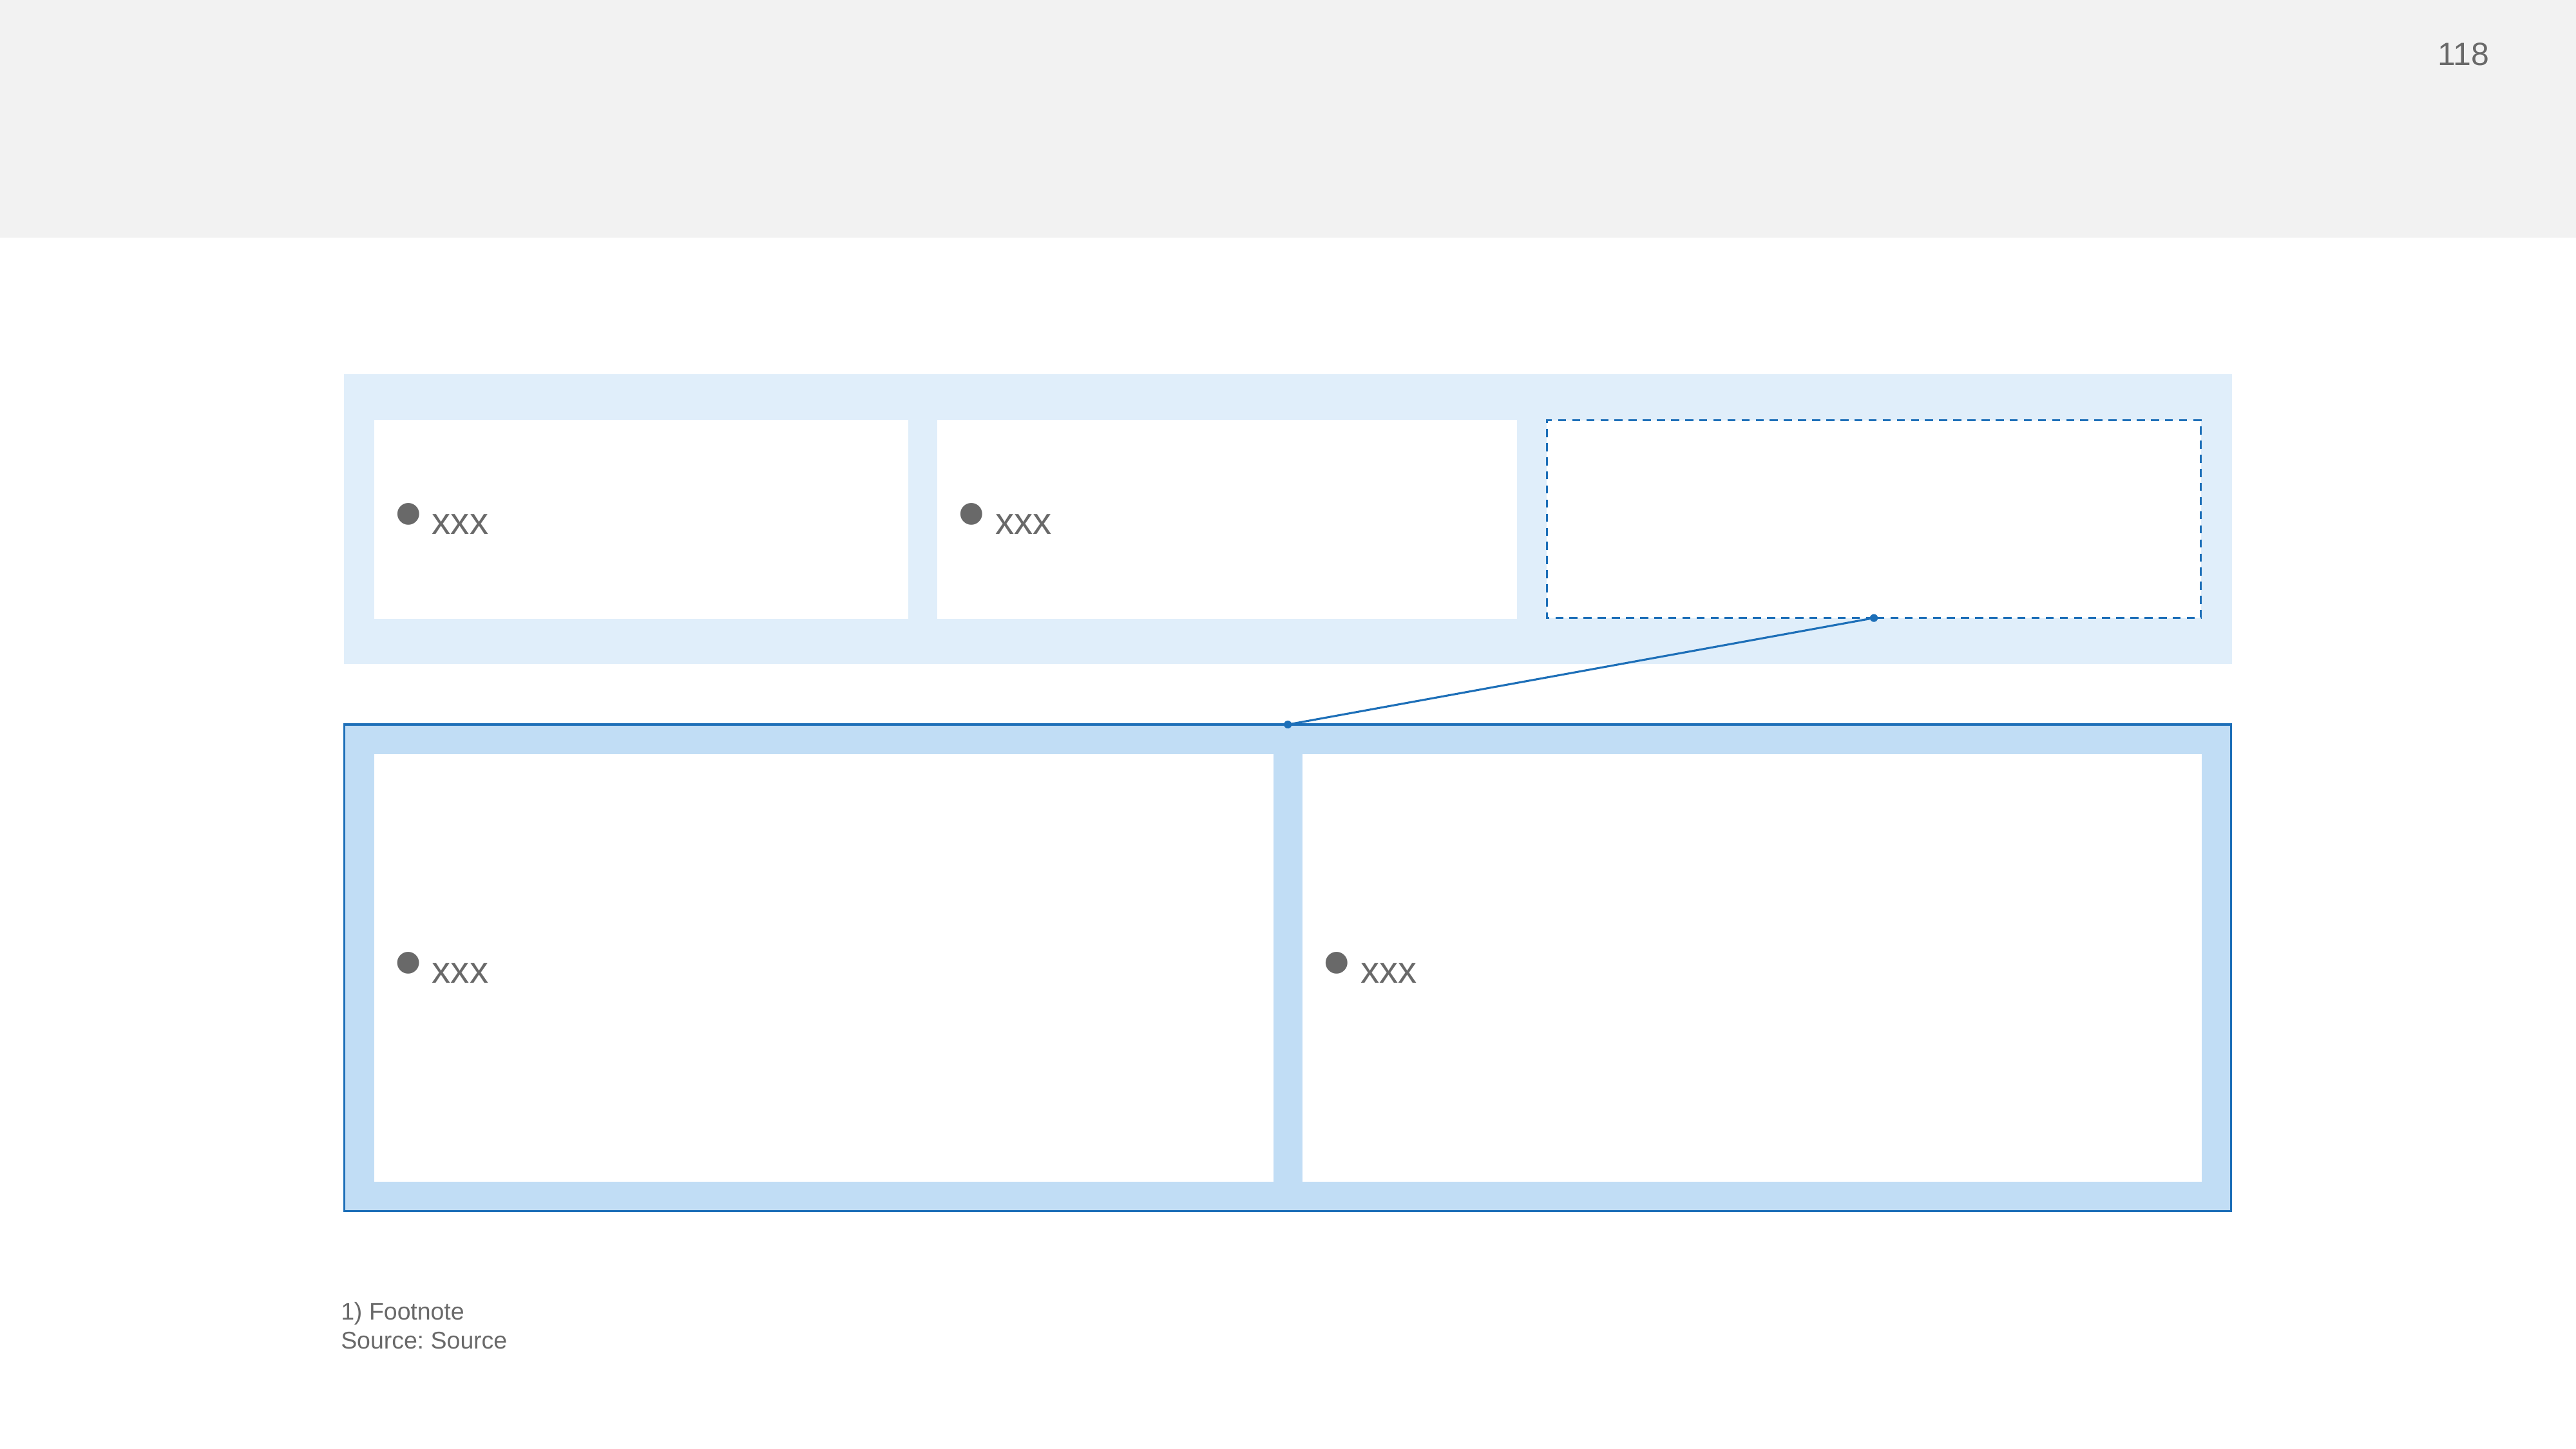

#

xxx
xxx

xxx
xxx
1) Footnote
Source: Source